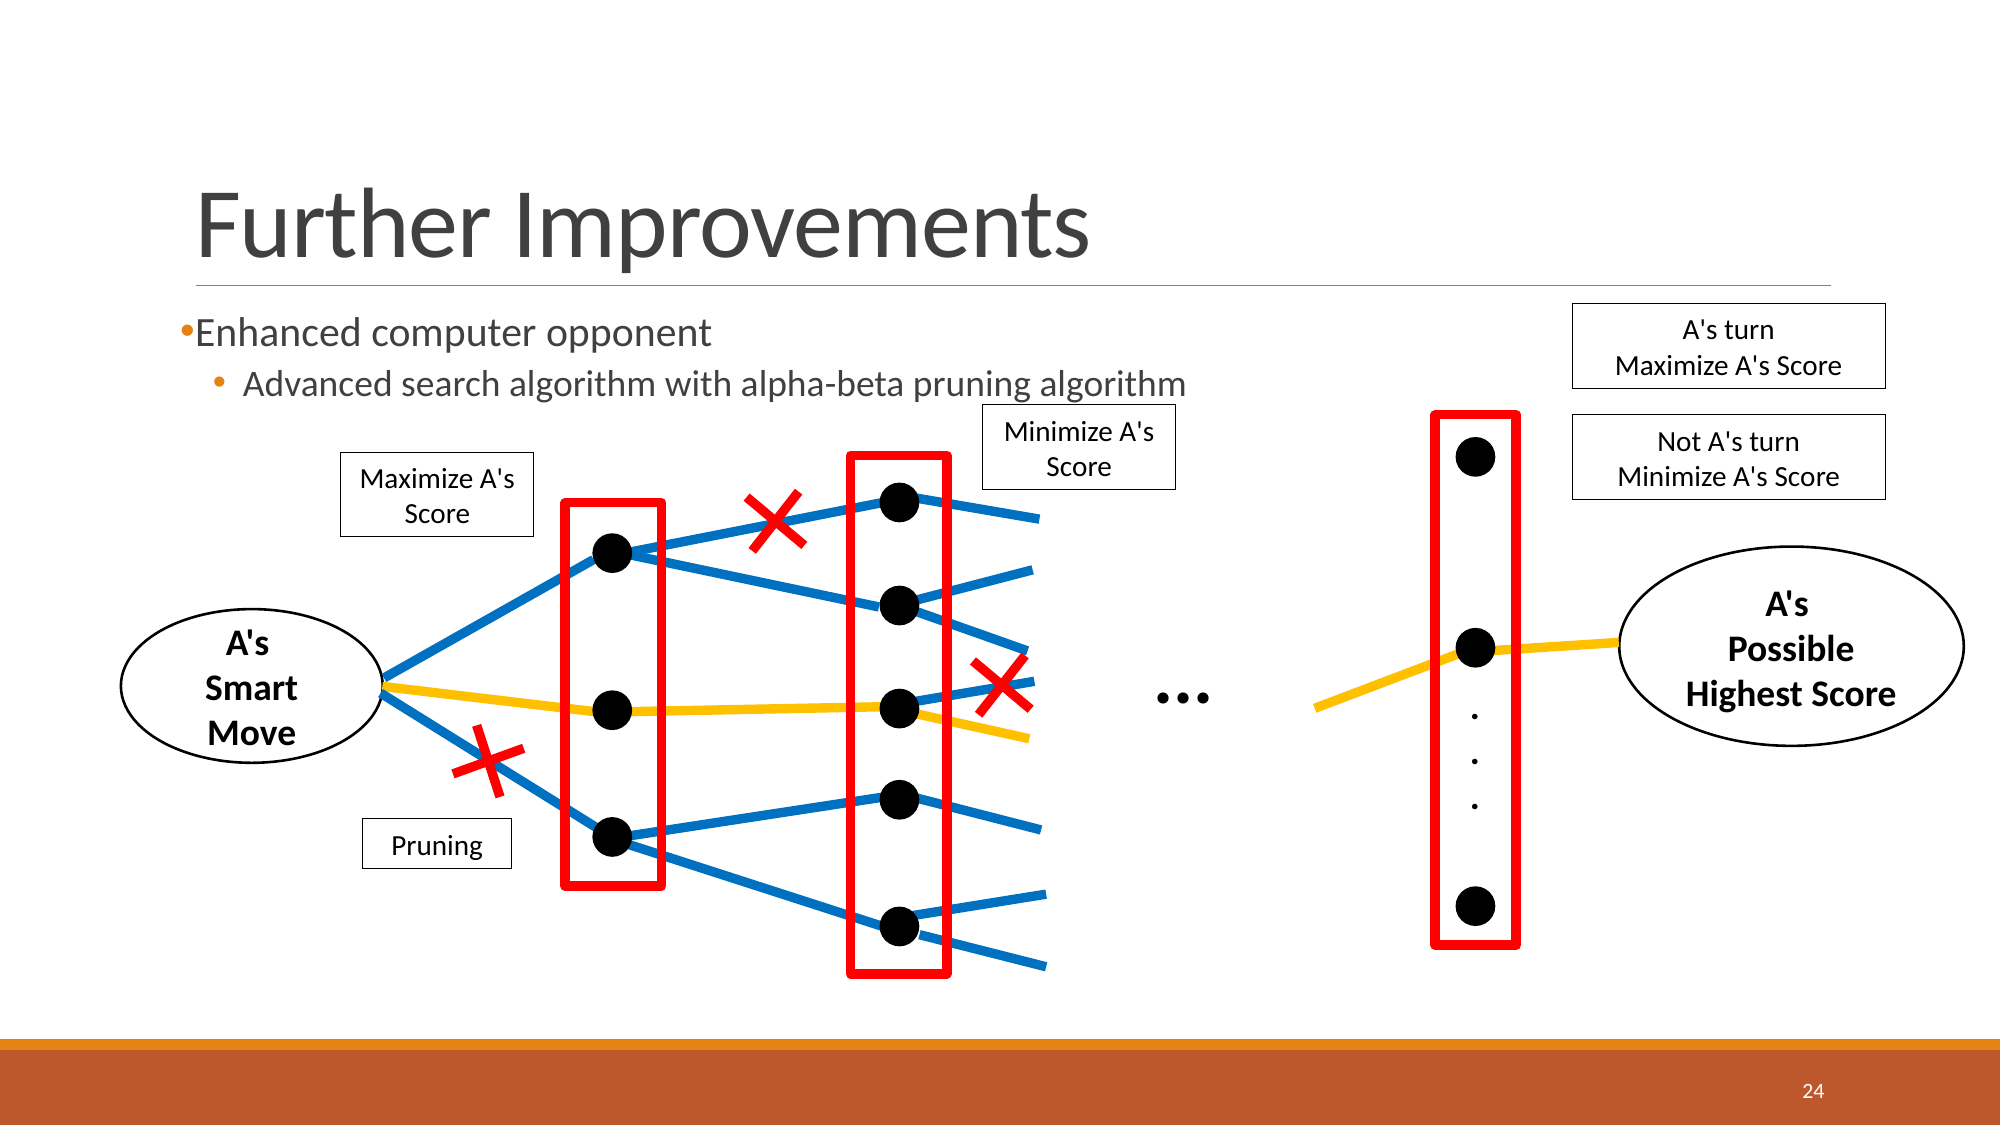

# Further Improvements
Enhanced computer opponent
Advanced search algorithm with alpha-beta pruning algorithm
A's turn
Maximize A's Score
Minimize A's
Score

Not A's turn
Minimize A's Score

Maximize A's
Score

A's
Possible
Highest Score

A's
Smart
Move
...

.
.
.

Pruning

24